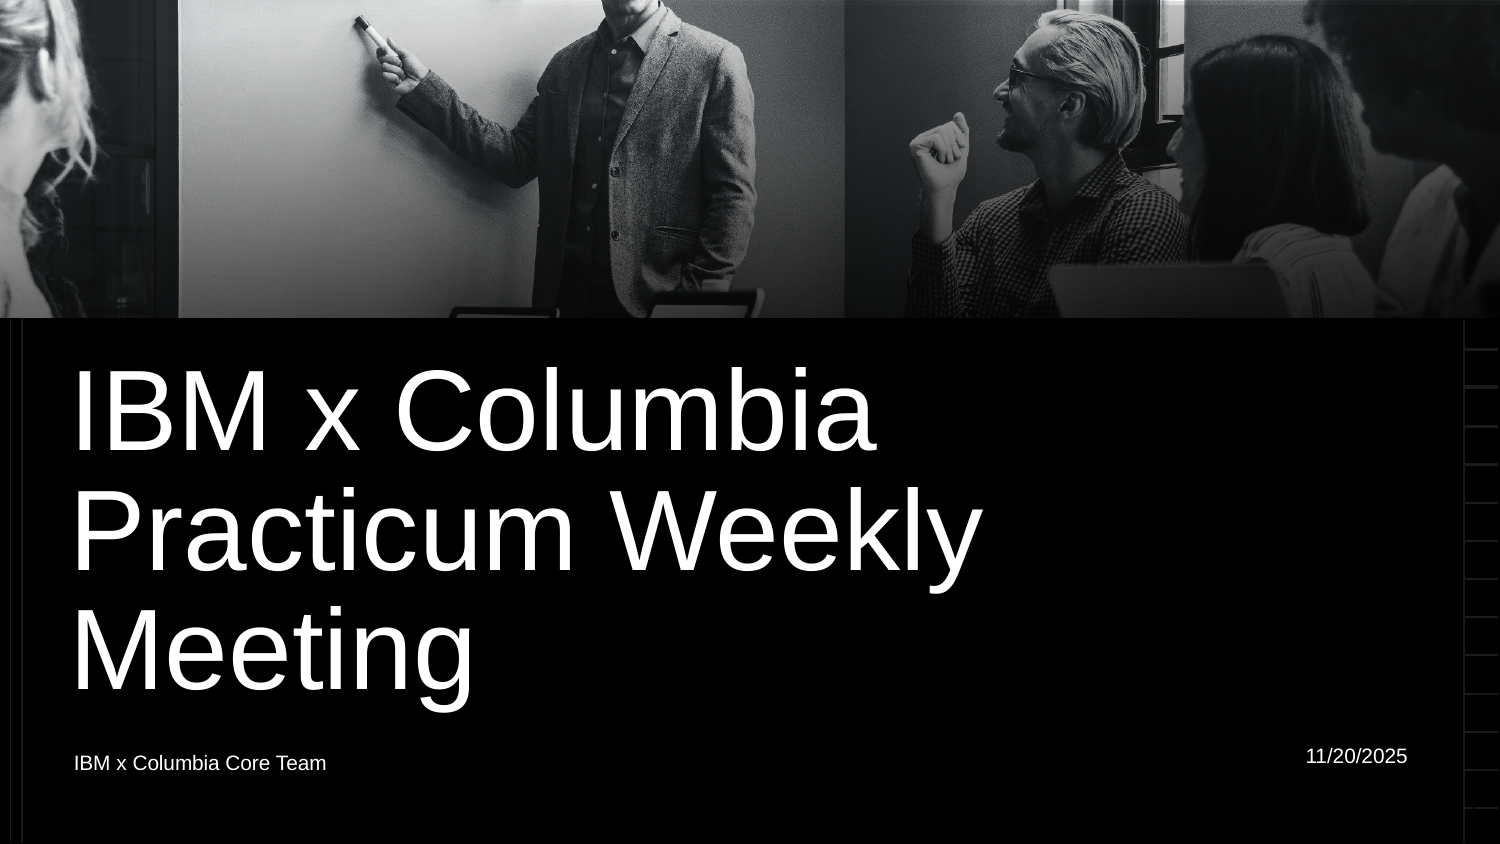

# IBM x Columbia
Practicum Weekly Meeting
IBM x Columbia Core Team
11/20/2025
1